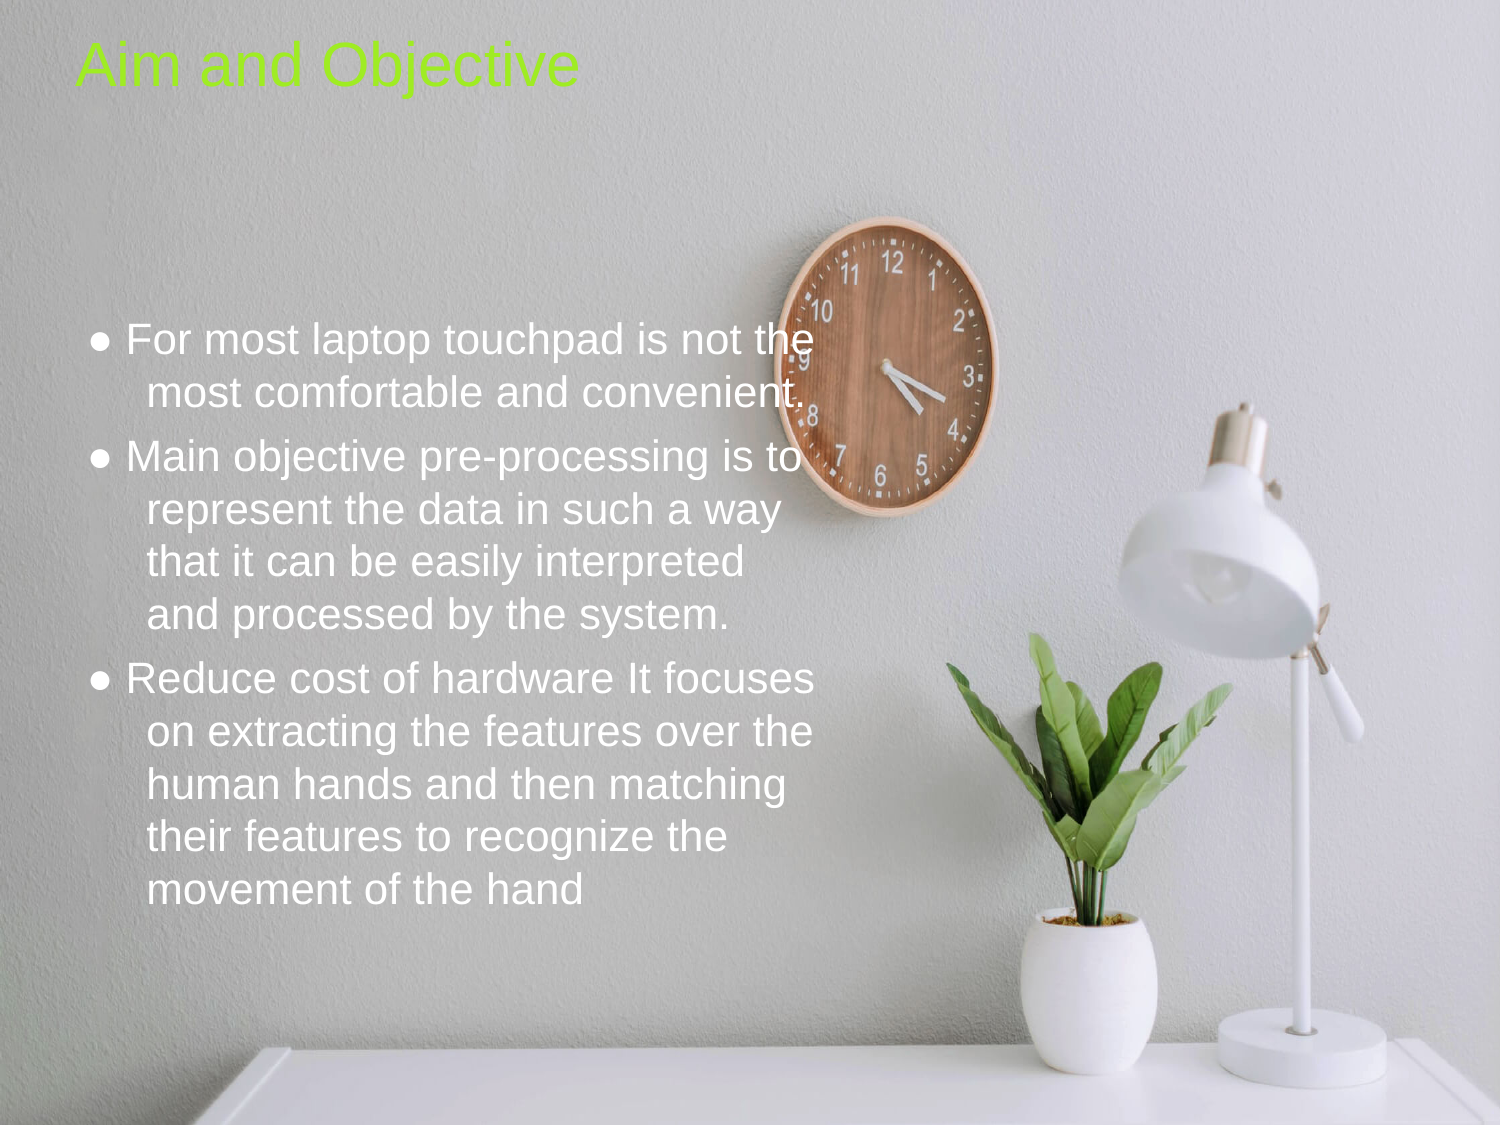

# Aim and Objective
● For most laptop touchpad is not the most comfortable and convenient.
● Main objective pre-processing is to represent the data in such a way that it can be easily interpreted and processed by the system.
● Reduce cost of hardware It focuses on extracting the features over the human hands and then matching their features to recognize the movement of the hand